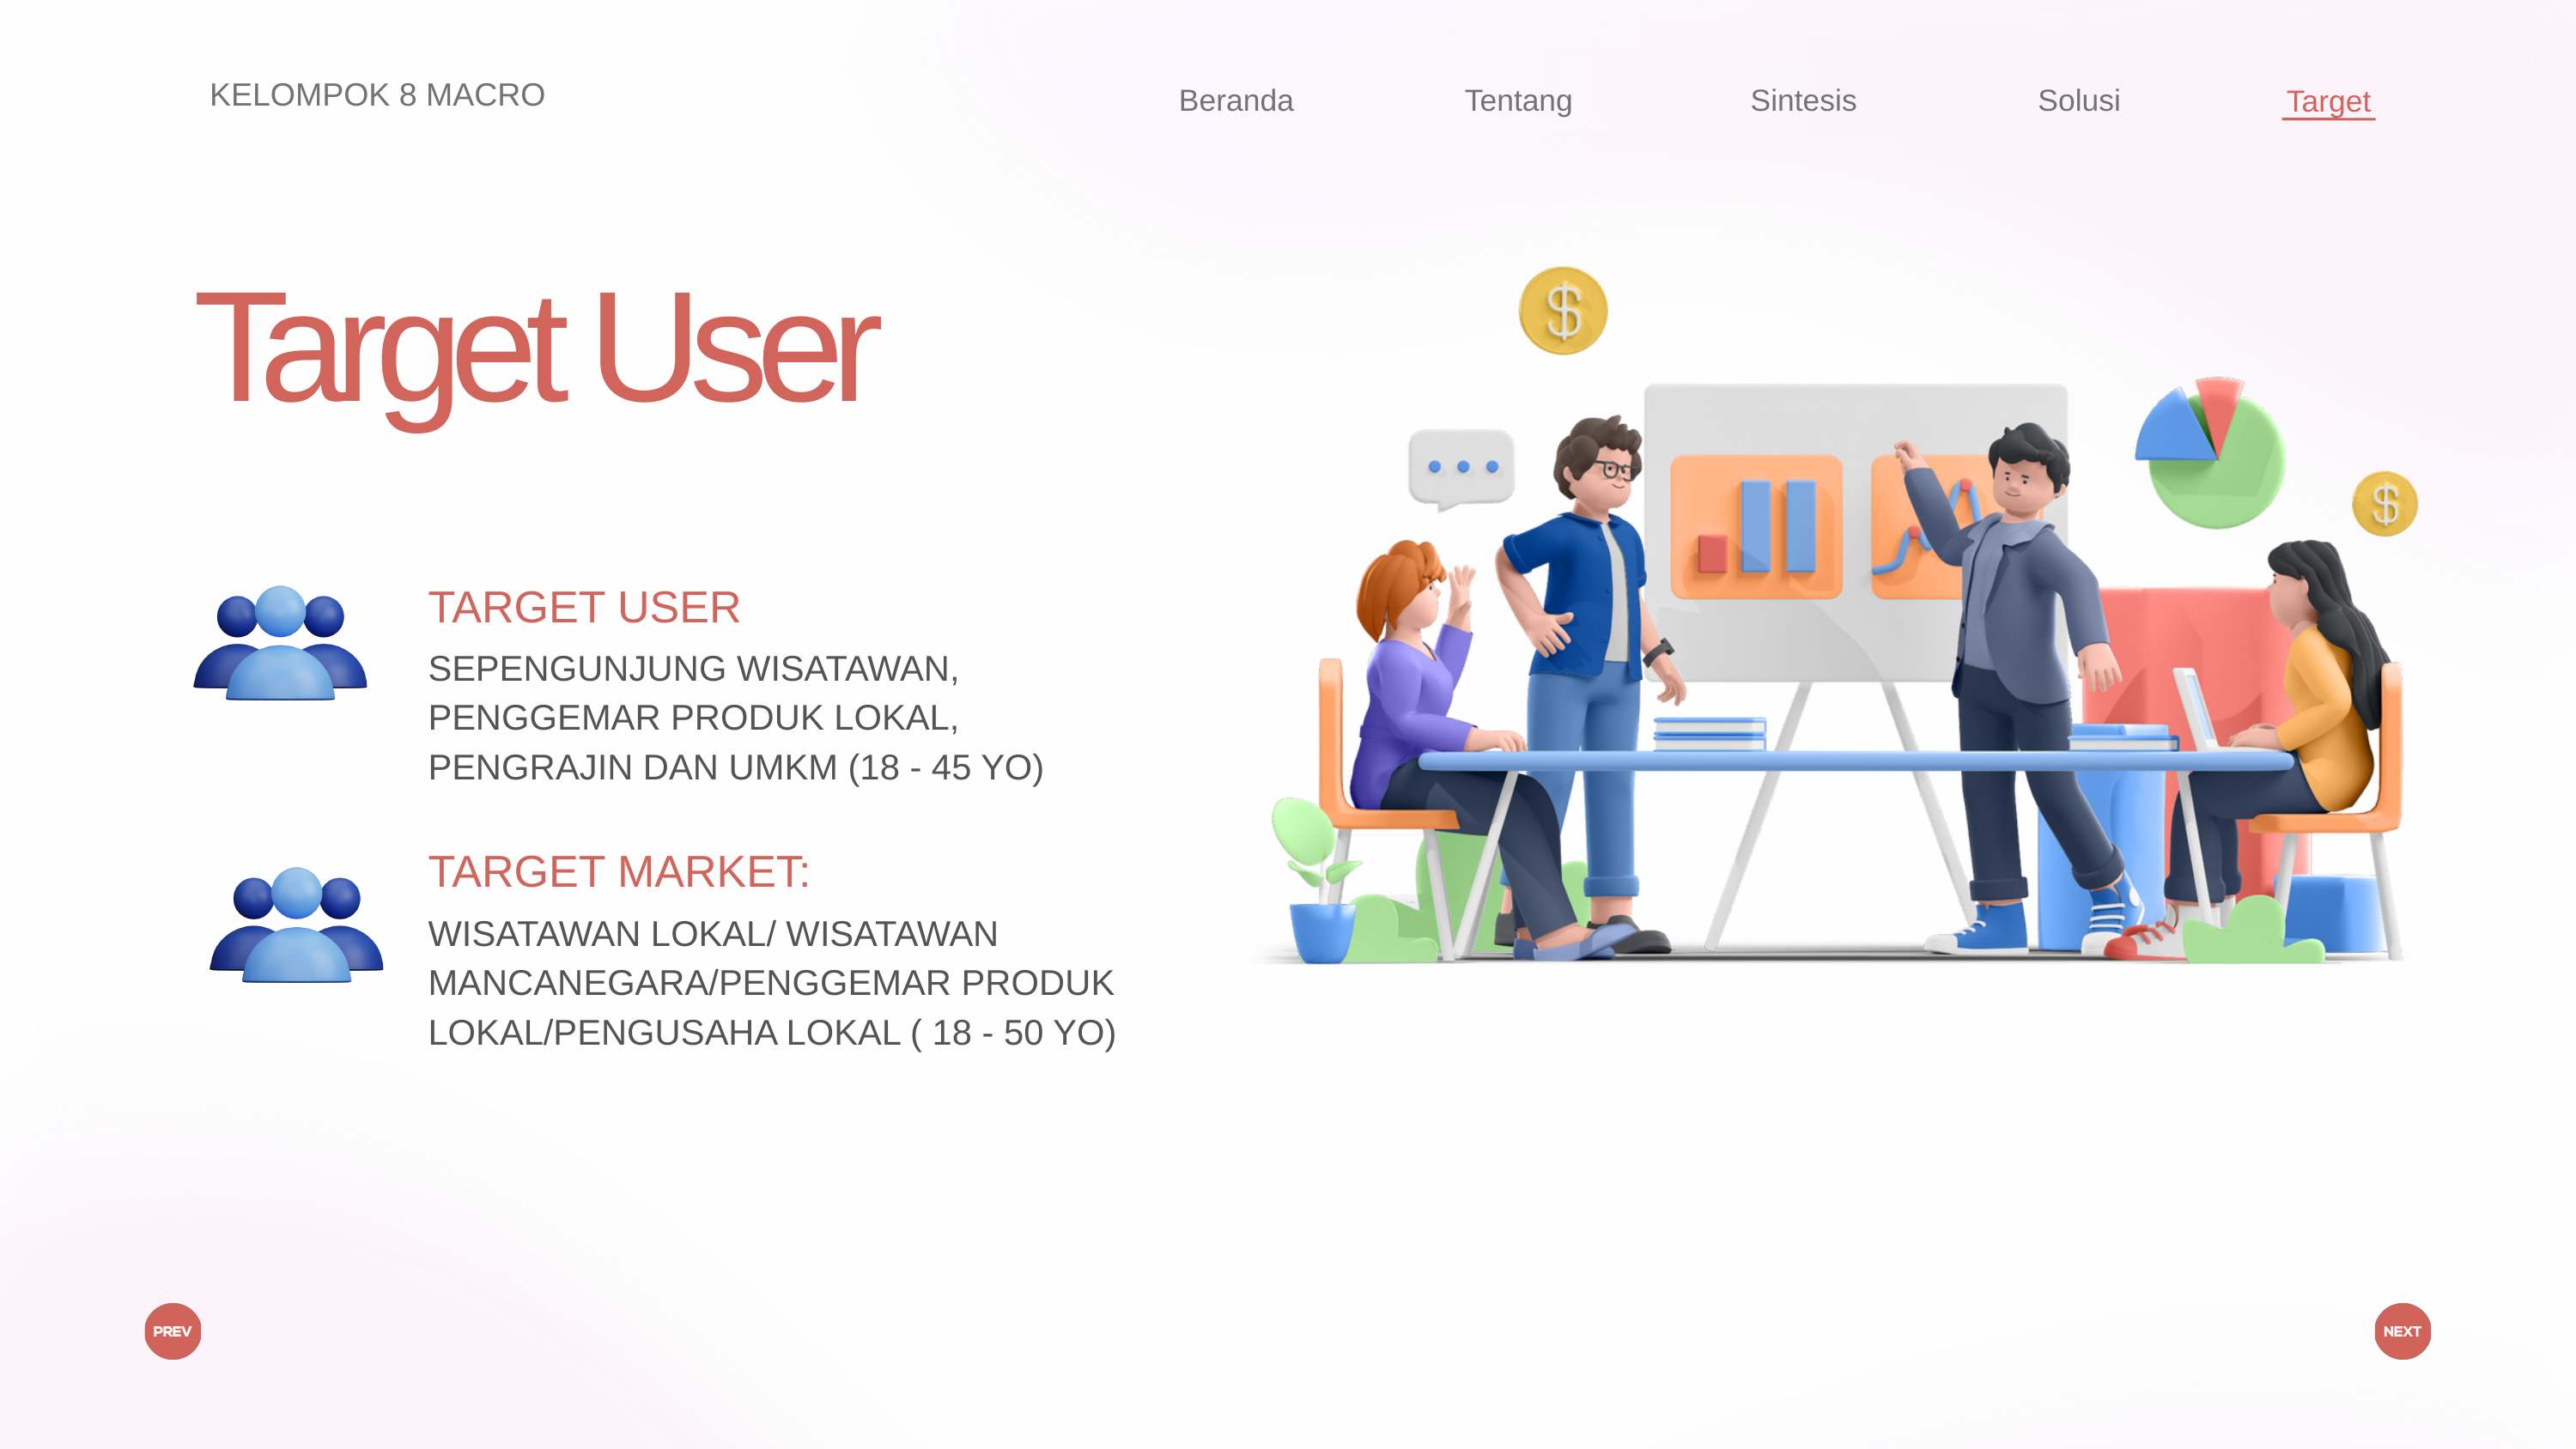

KELOMPOK 8 MACRO
Beranda
Tentang
Sintesis
Solusi
Target

Target User
TARGET USER

SEPENGUNJUNG WISATAWAN, PENGGEMAR PRODUK LOKAL, PENGRAJIN DAN UMKM (18 - 45 YO)
TARGET MARKET:

WISATAWAN LOKAL/ WISATAWAN MANCANEGARA/PENGGEMAR PRODUK LOKAL/PENGUSAHA LOKAL ( 18 - 50 YO)